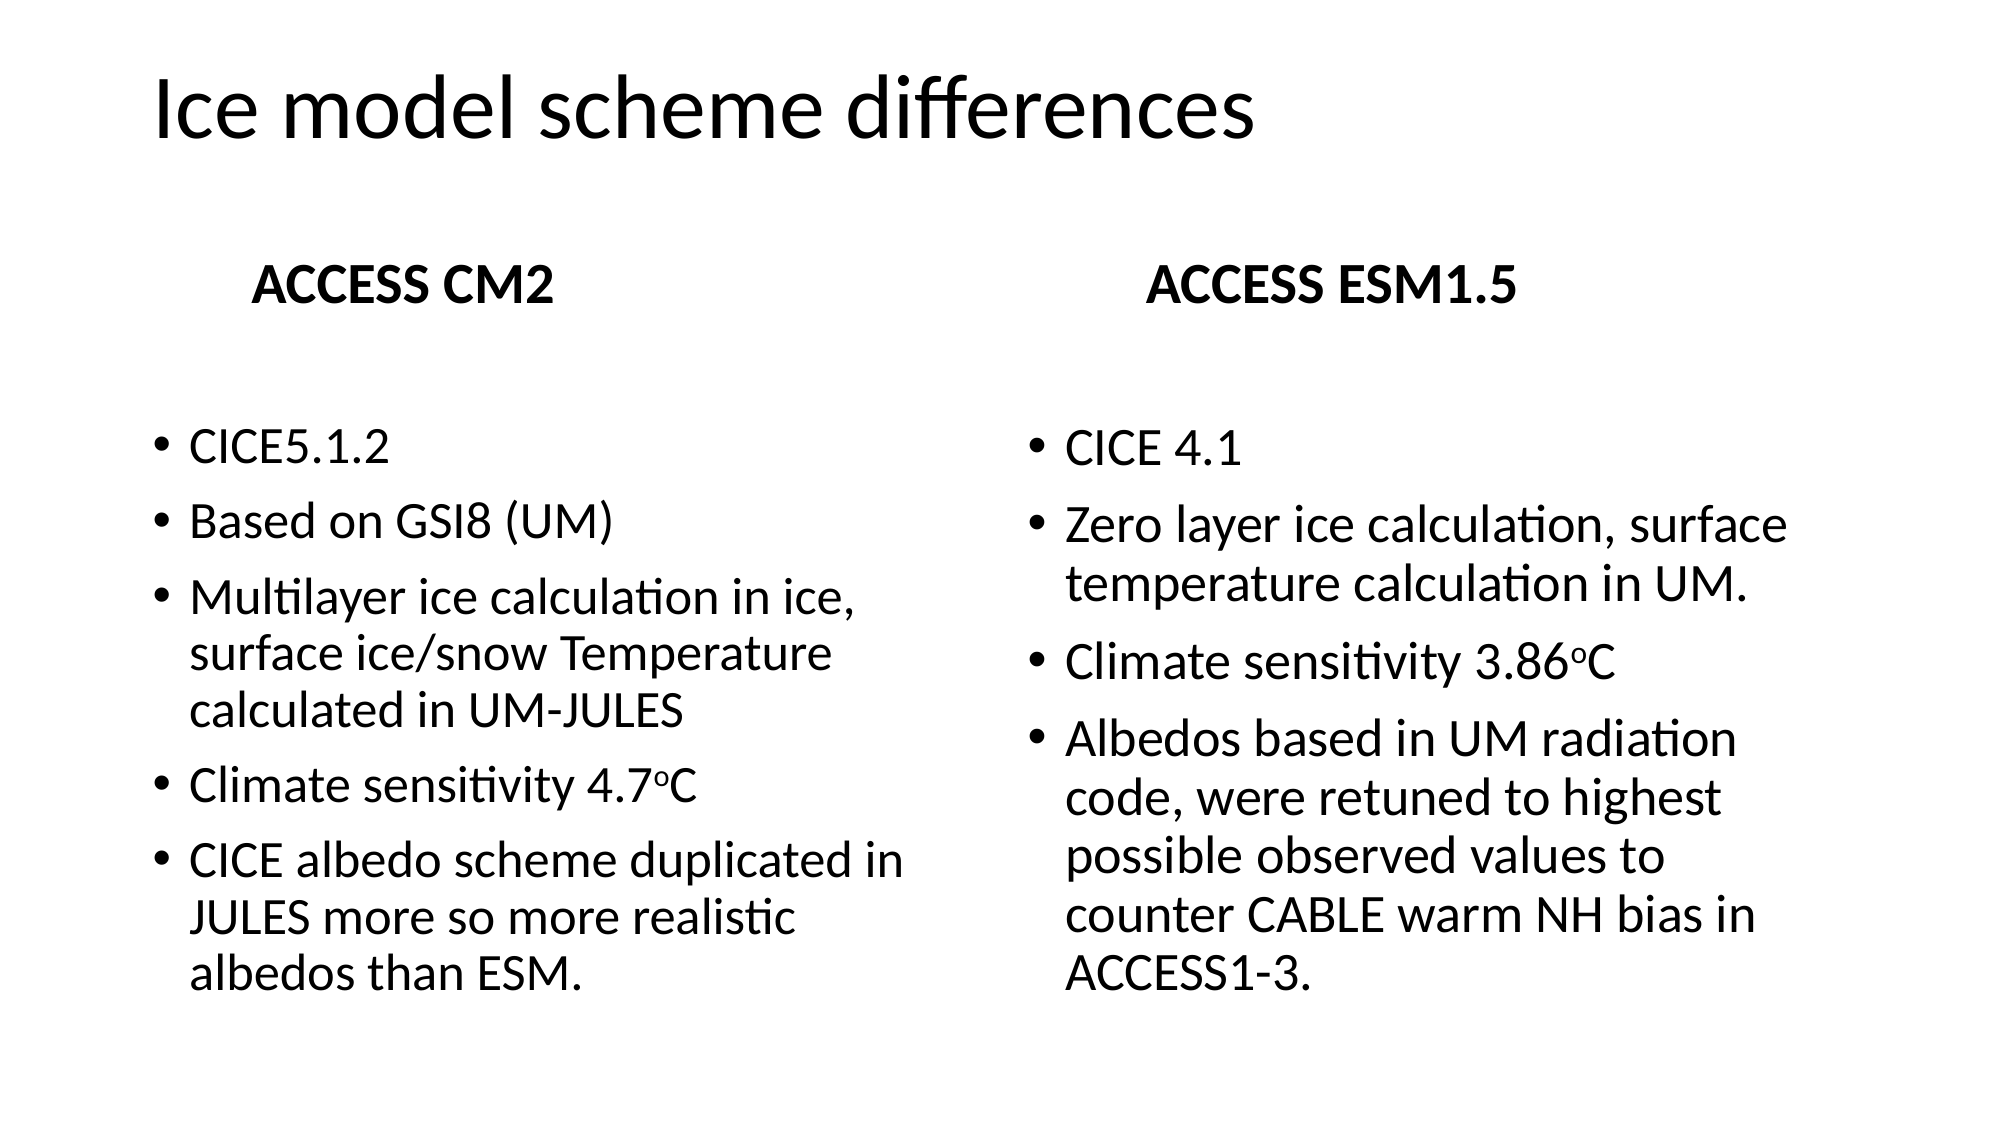

# Ice model scheme differences
ACCESS CM2
ACCESS ESM1.5
CICE5.1.2
Based on GSI8 (UM)
Multilayer ice calculation in ice,  surface ice/snow Temperature calculated in UM-JULES
Climate sensitivity 4.7oC
CICE albedo scheme duplicated in JULES more so more realistic albedos than ESM.
CICE 4.1
Zero layer ice calculation, surface temperature calculation in UM.
Climate sensitivity 3.86oC
Albedos based in UM radiation code, were retuned to highest possible observed values to counter CABLE warm NH bias in ACCESS1-3.